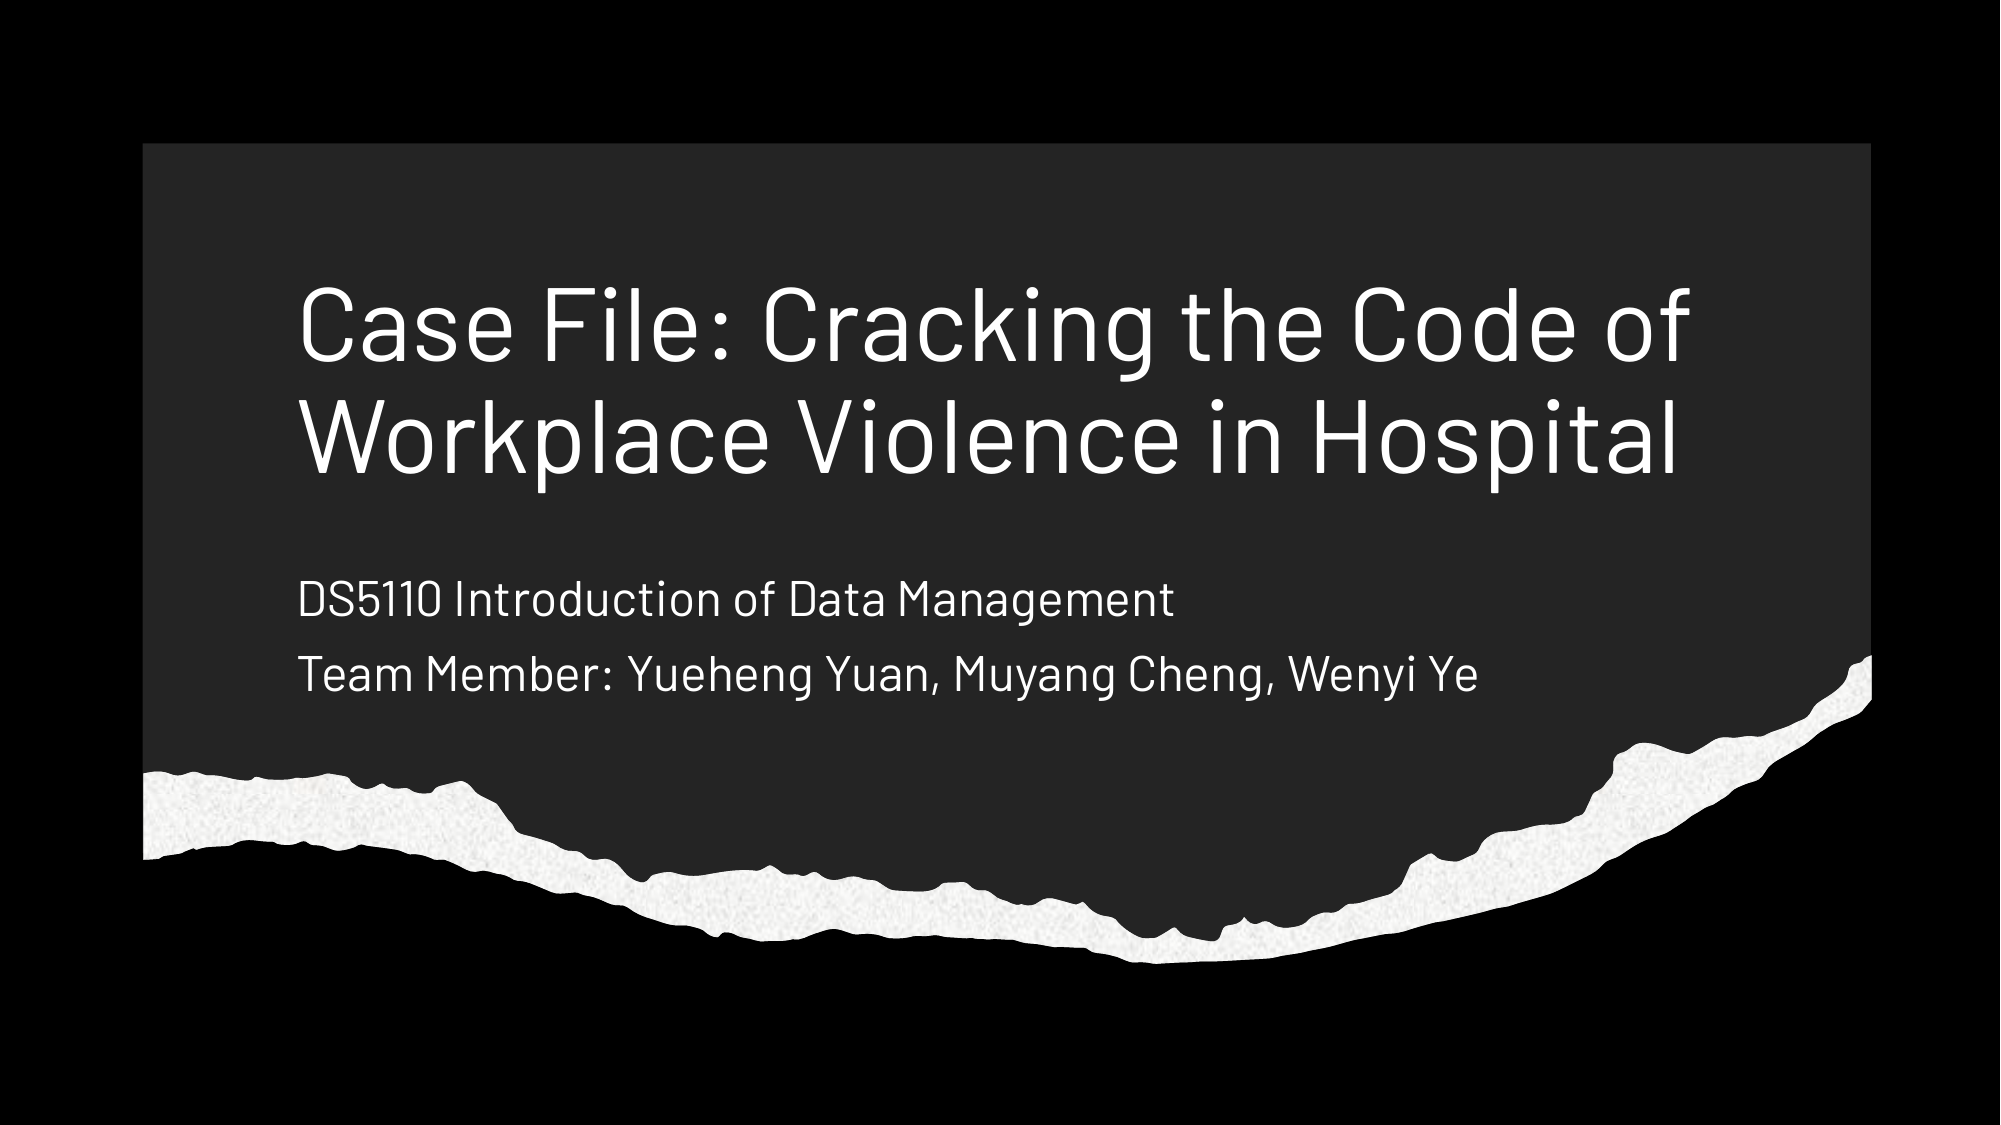

# Case File: Cracking the Code of Workplace Violence in Hospital
DS5110 Introduction of Data Management
Team Member: Yueheng Yuan, Muyang Cheng, Wenyi Ye